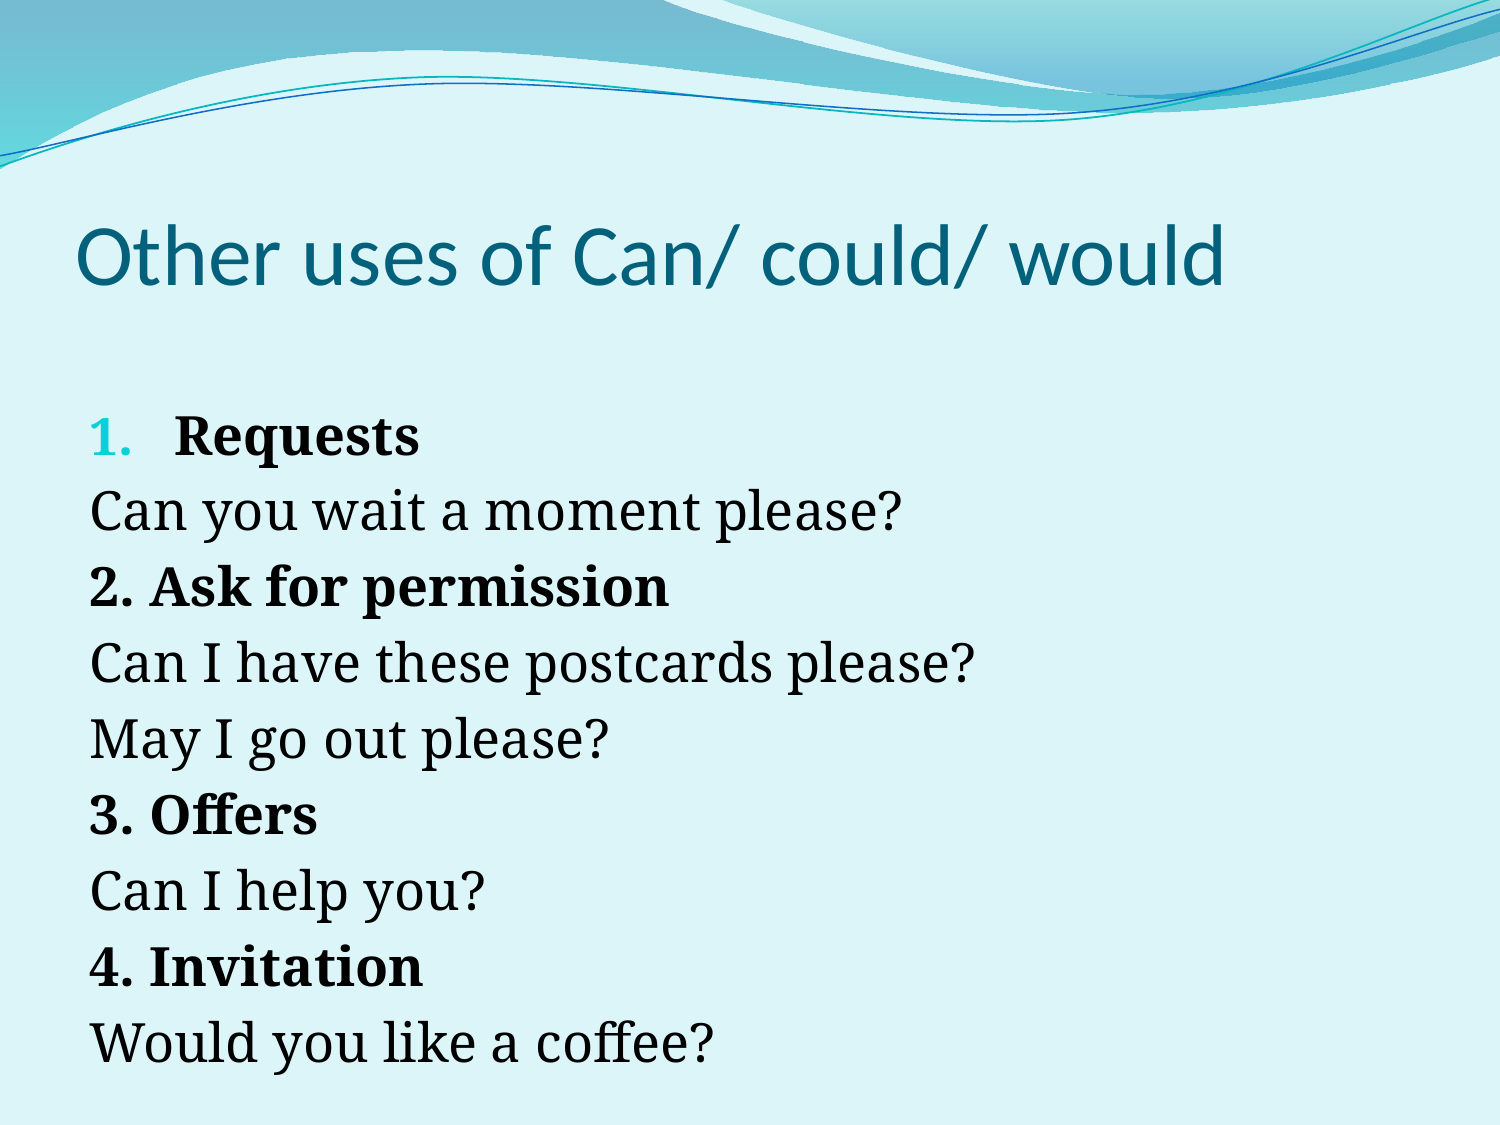

# Other uses of Can/ could/ would

Requests
Can you wait a moment please?
2. Ask for permission
Can I have these postcards please?
May I go out please?
3. Offers
Can I help you?
4. Invitation
Would you like a coffee?